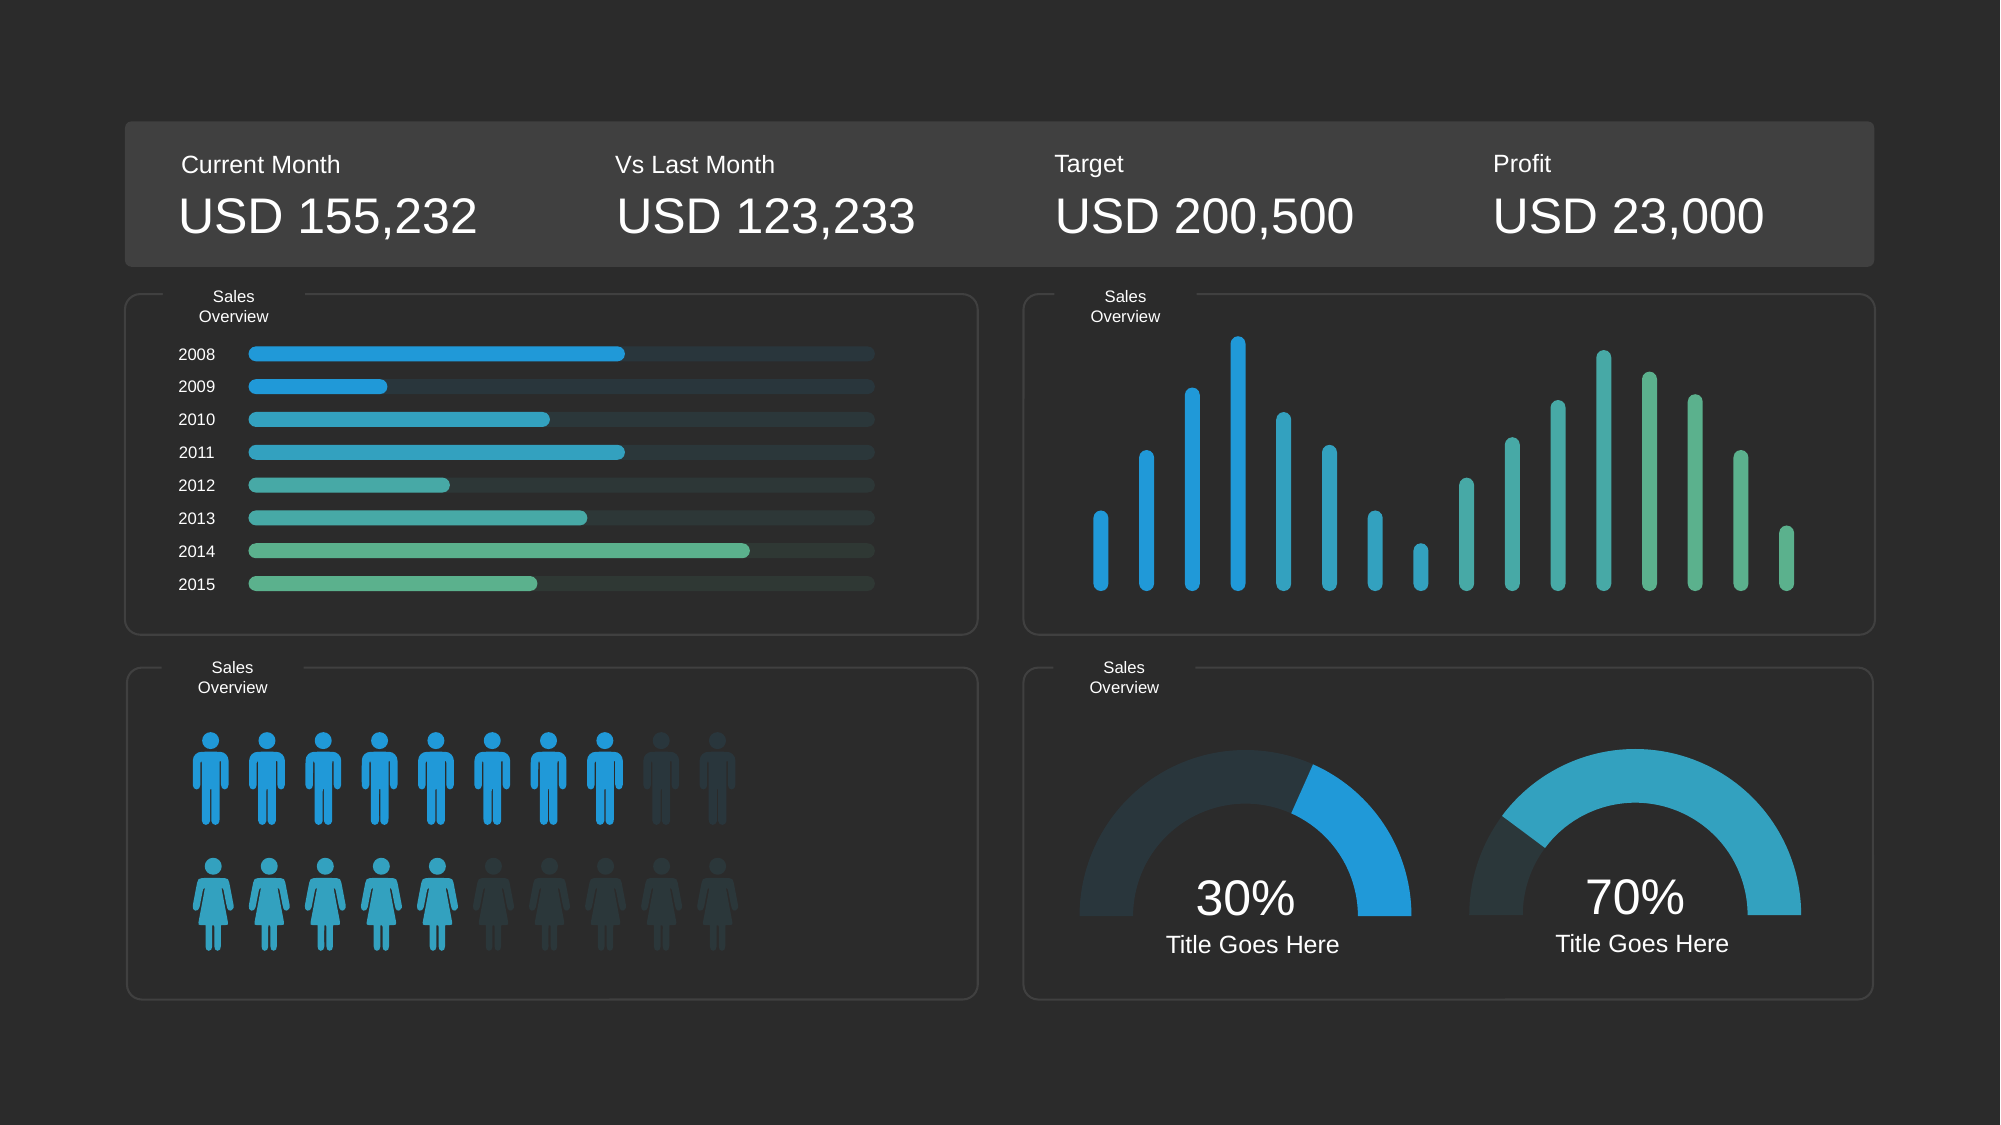

Target
Profit
Vs Last Month
Current Month
USD 200,500
USD 23,000
USD 123,233
USD 155,232
Sales Overview
Sales Overview

2008

2009

2010

2011

2012

2013

2014

2015

Sales Overview
Sales Overview

70%

30%
Title Goes Here
Title Goes Here